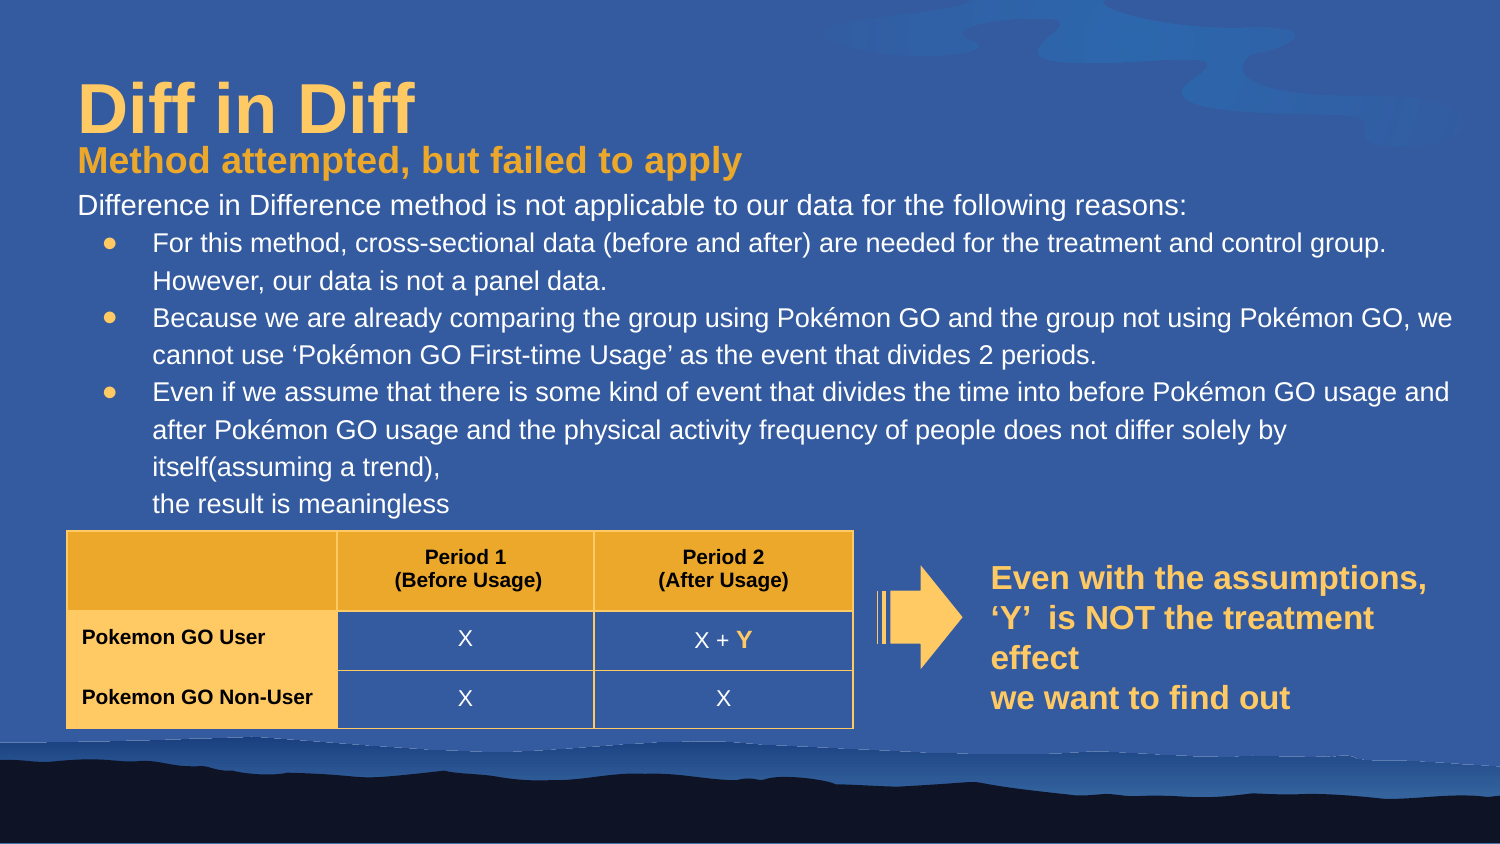

# Diff in Diff
Method attempted, but failed to apply
Difference in Difference method is not applicable to our data for the following reasons:
For this method, cross-sectional data (before and after) are needed for the treatment and control group. However, our data is not a panel data.
Because we are already comparing the group using Pokémon GO and the group not using Pokémon GO, we cannot use ‘Pokémon GO First-time Usage’ as the event that divides 2 periods.
Even if we assume that there is some kind of event that divides the time into before Pokémon GO usage and after Pokémon GO usage and the physical activity frequency of people does not differ solely by itself(assuming a trend),
the result is meaningless
|  | Period 1 (Before Usage) | Period 2 (After Usage) |
| --- | --- | --- |
| Pokemon GO User | X | X + Y |
| Pokemon GO Non-User | X | X |
Even with the assumptions,
‘Y’  is NOT the treatment effect
we want to find out